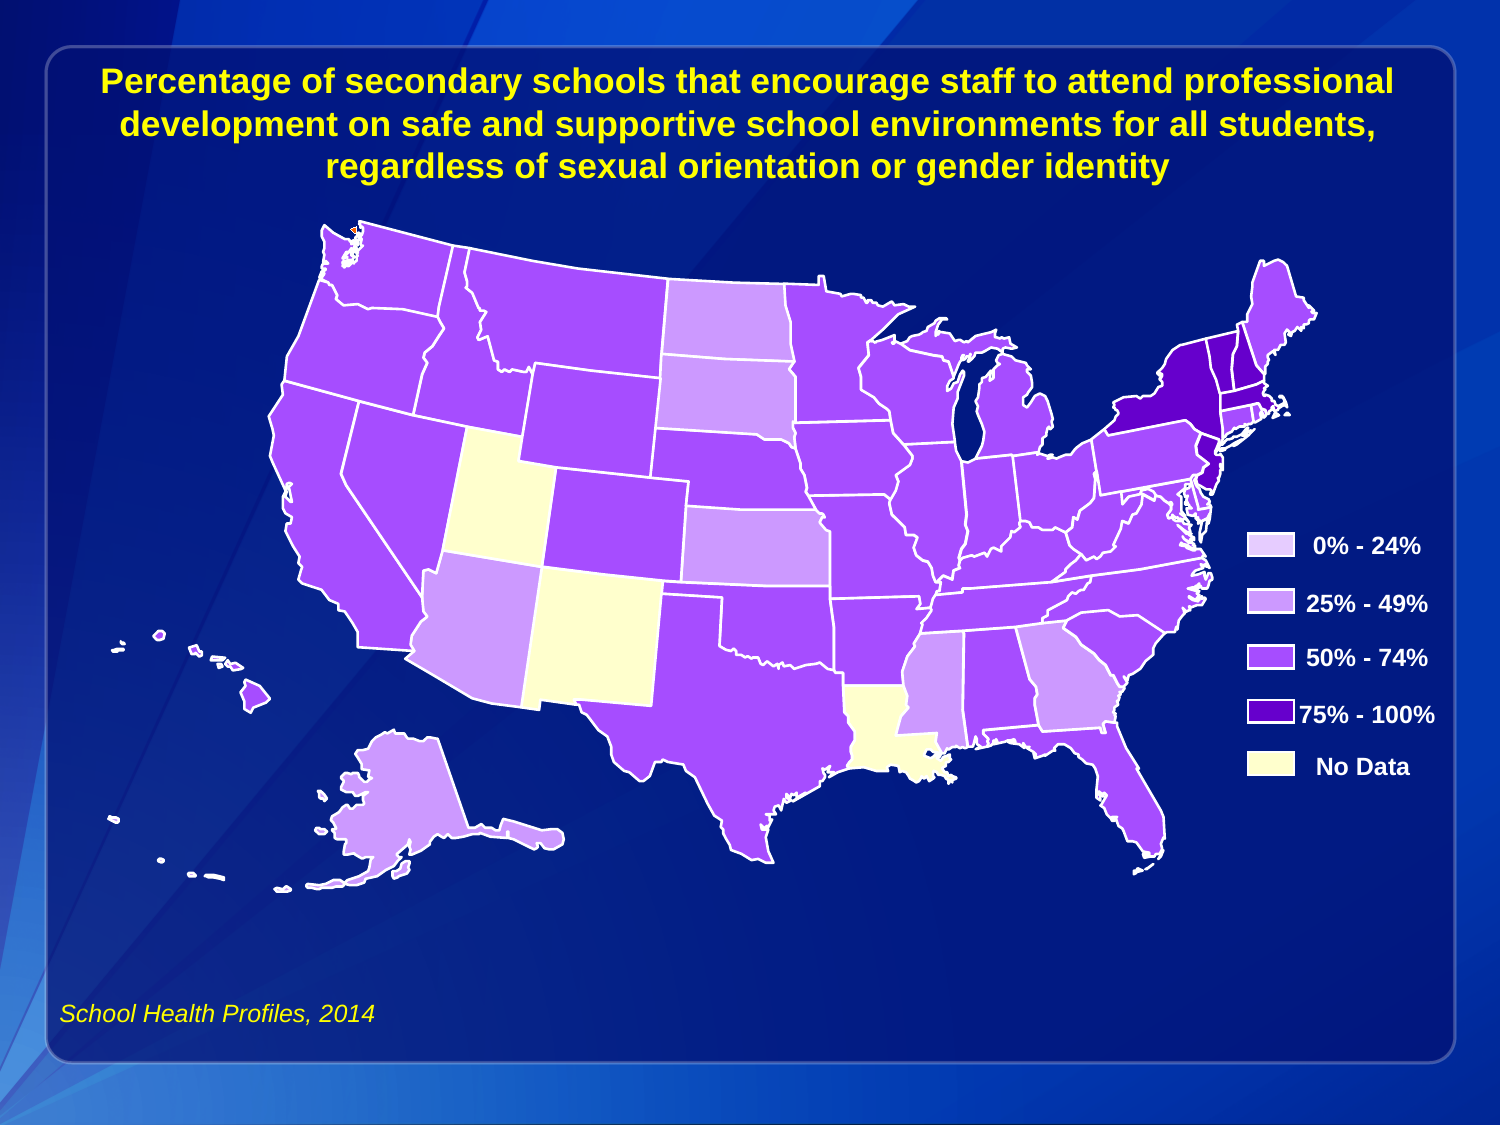

Percentage of secondary schools that encourage staff to attend professional development on safe and supportive school environments for all students, regardless of sexual orientation or gender identity

0% - 24%

25% - 49%

50% - 74%

75% - 100%

No Data

School Health Profiles, 2014